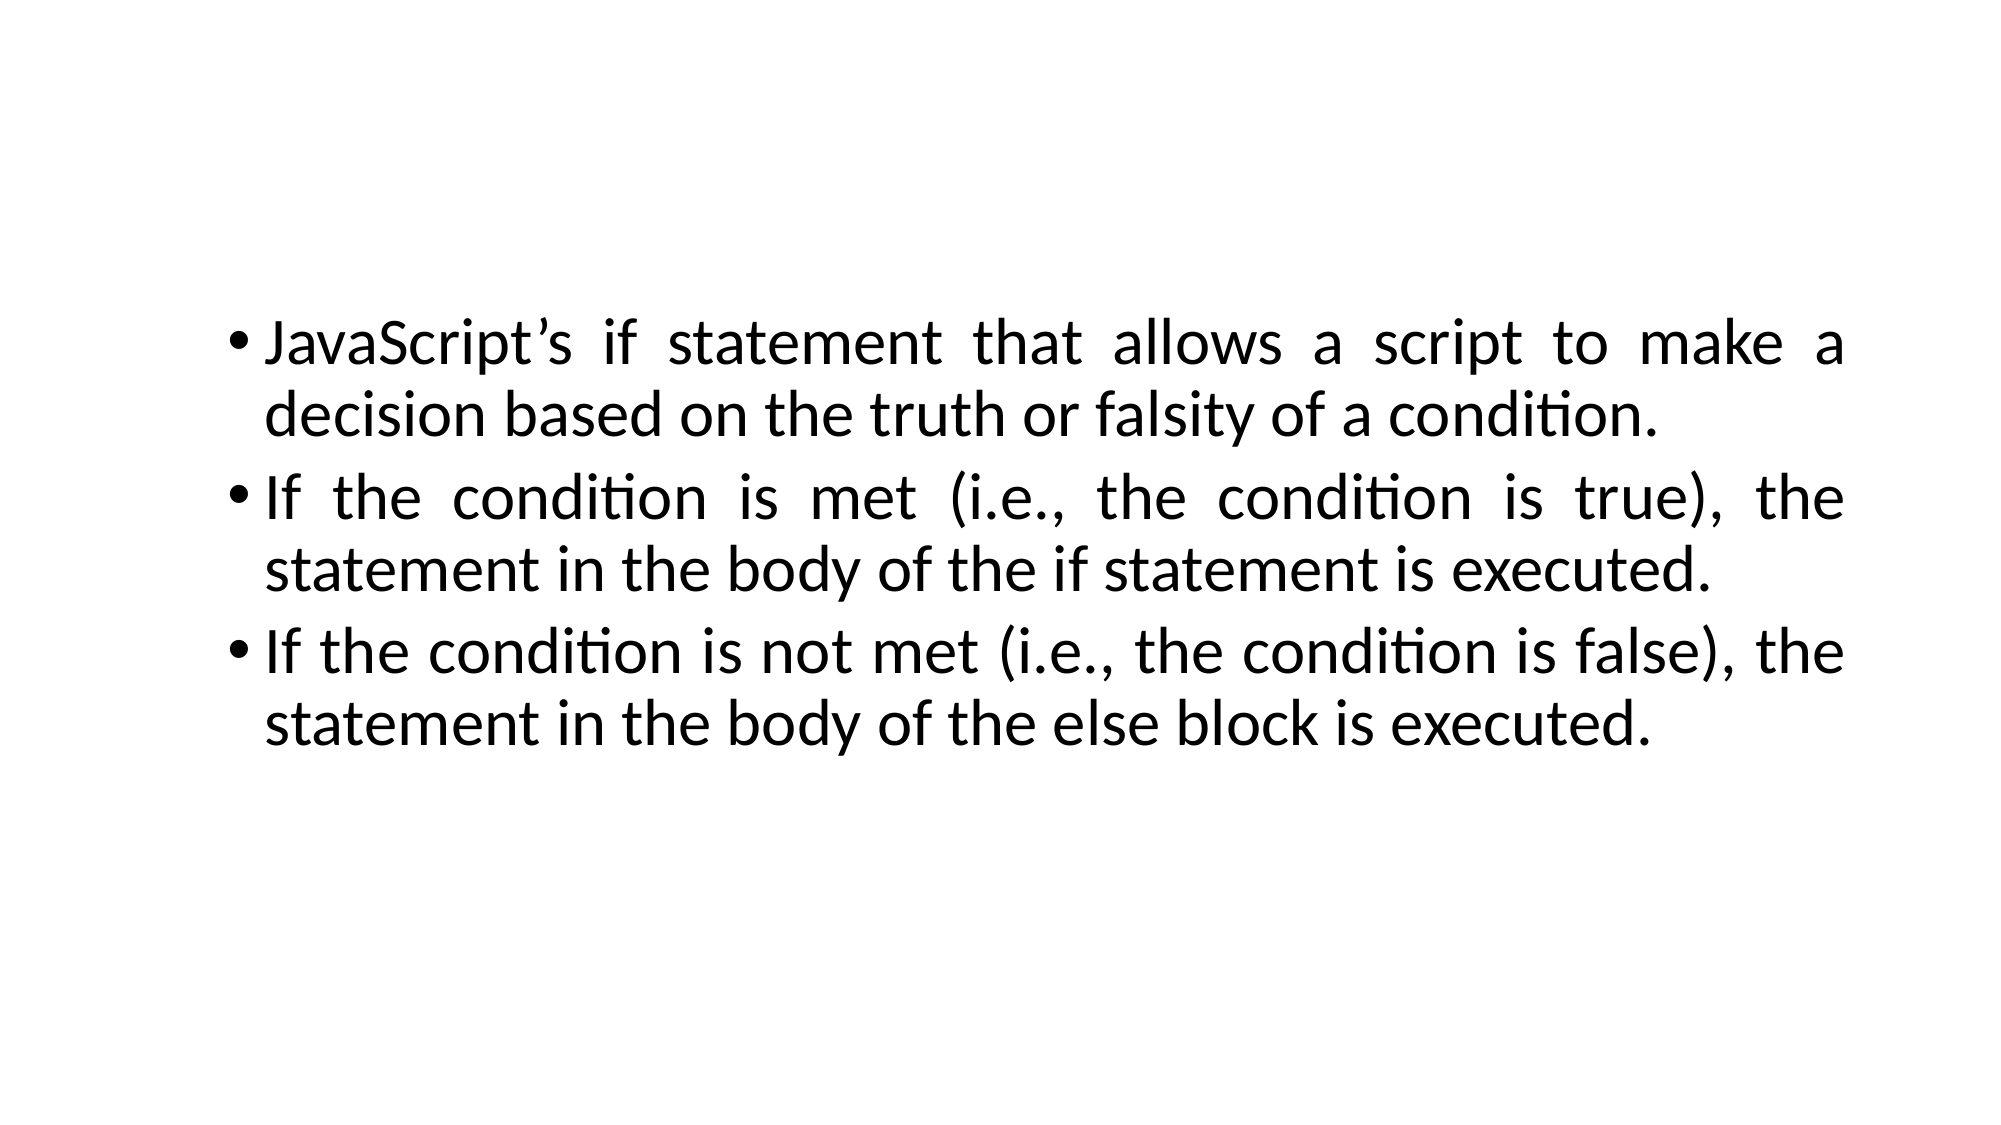

#
JavaScript’s if statement that allows a script to make a decision based on the truth or falsity of a condition.
If the condition is met (i.e., the condition is true), the statement in the body of the if statement is executed.
If the condition is not met (i.e., the condition is false), the statement in the body of the else block is executed.